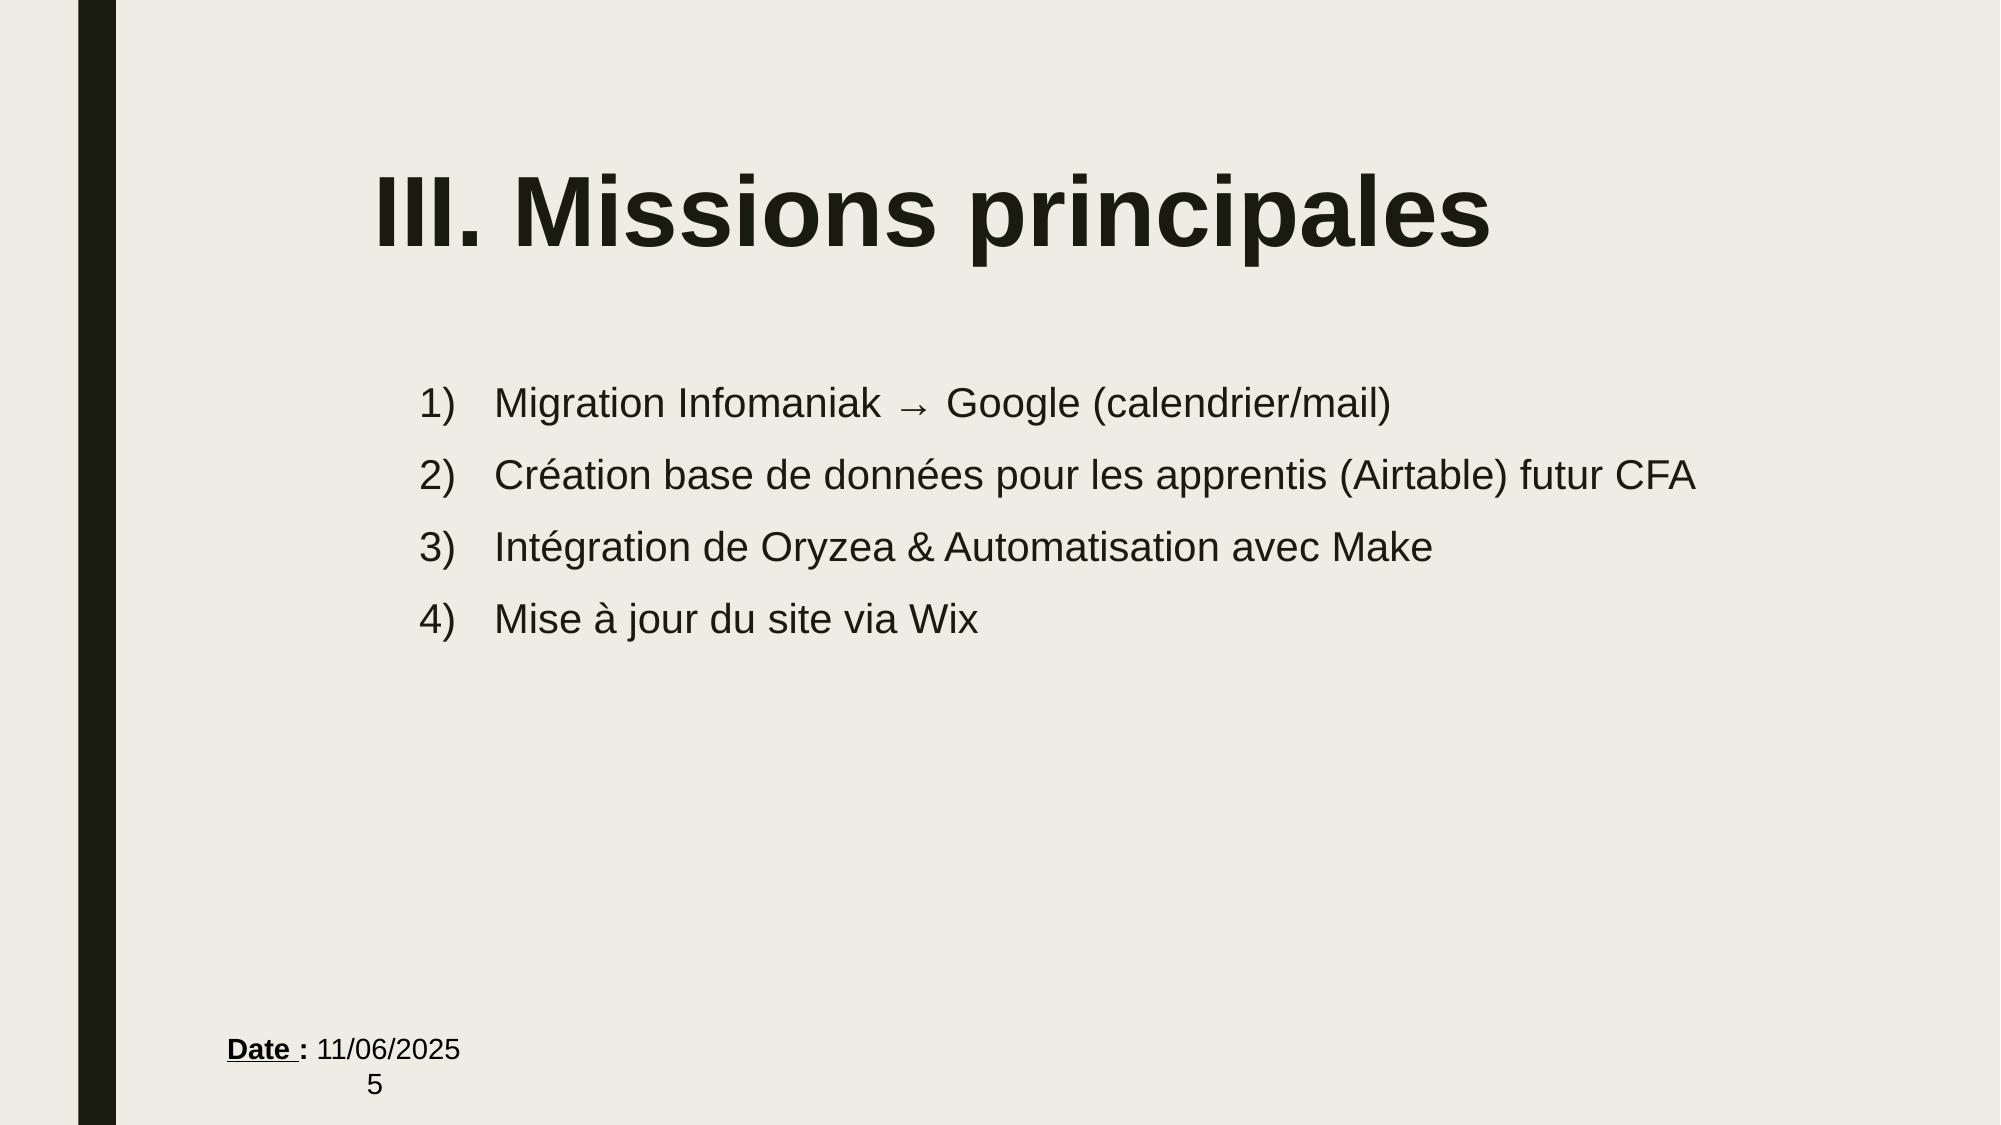

# III. Missions principales
Migration Infomaniak → Google (calendrier/mail)
Création base de données pour les apprentis (Airtable) futur CFA
Intégration de Oryzea & Automatisation avec Make
Mise à jour du site via Wix

Date : 11/06/2025                                                                                                                                                                                                          5